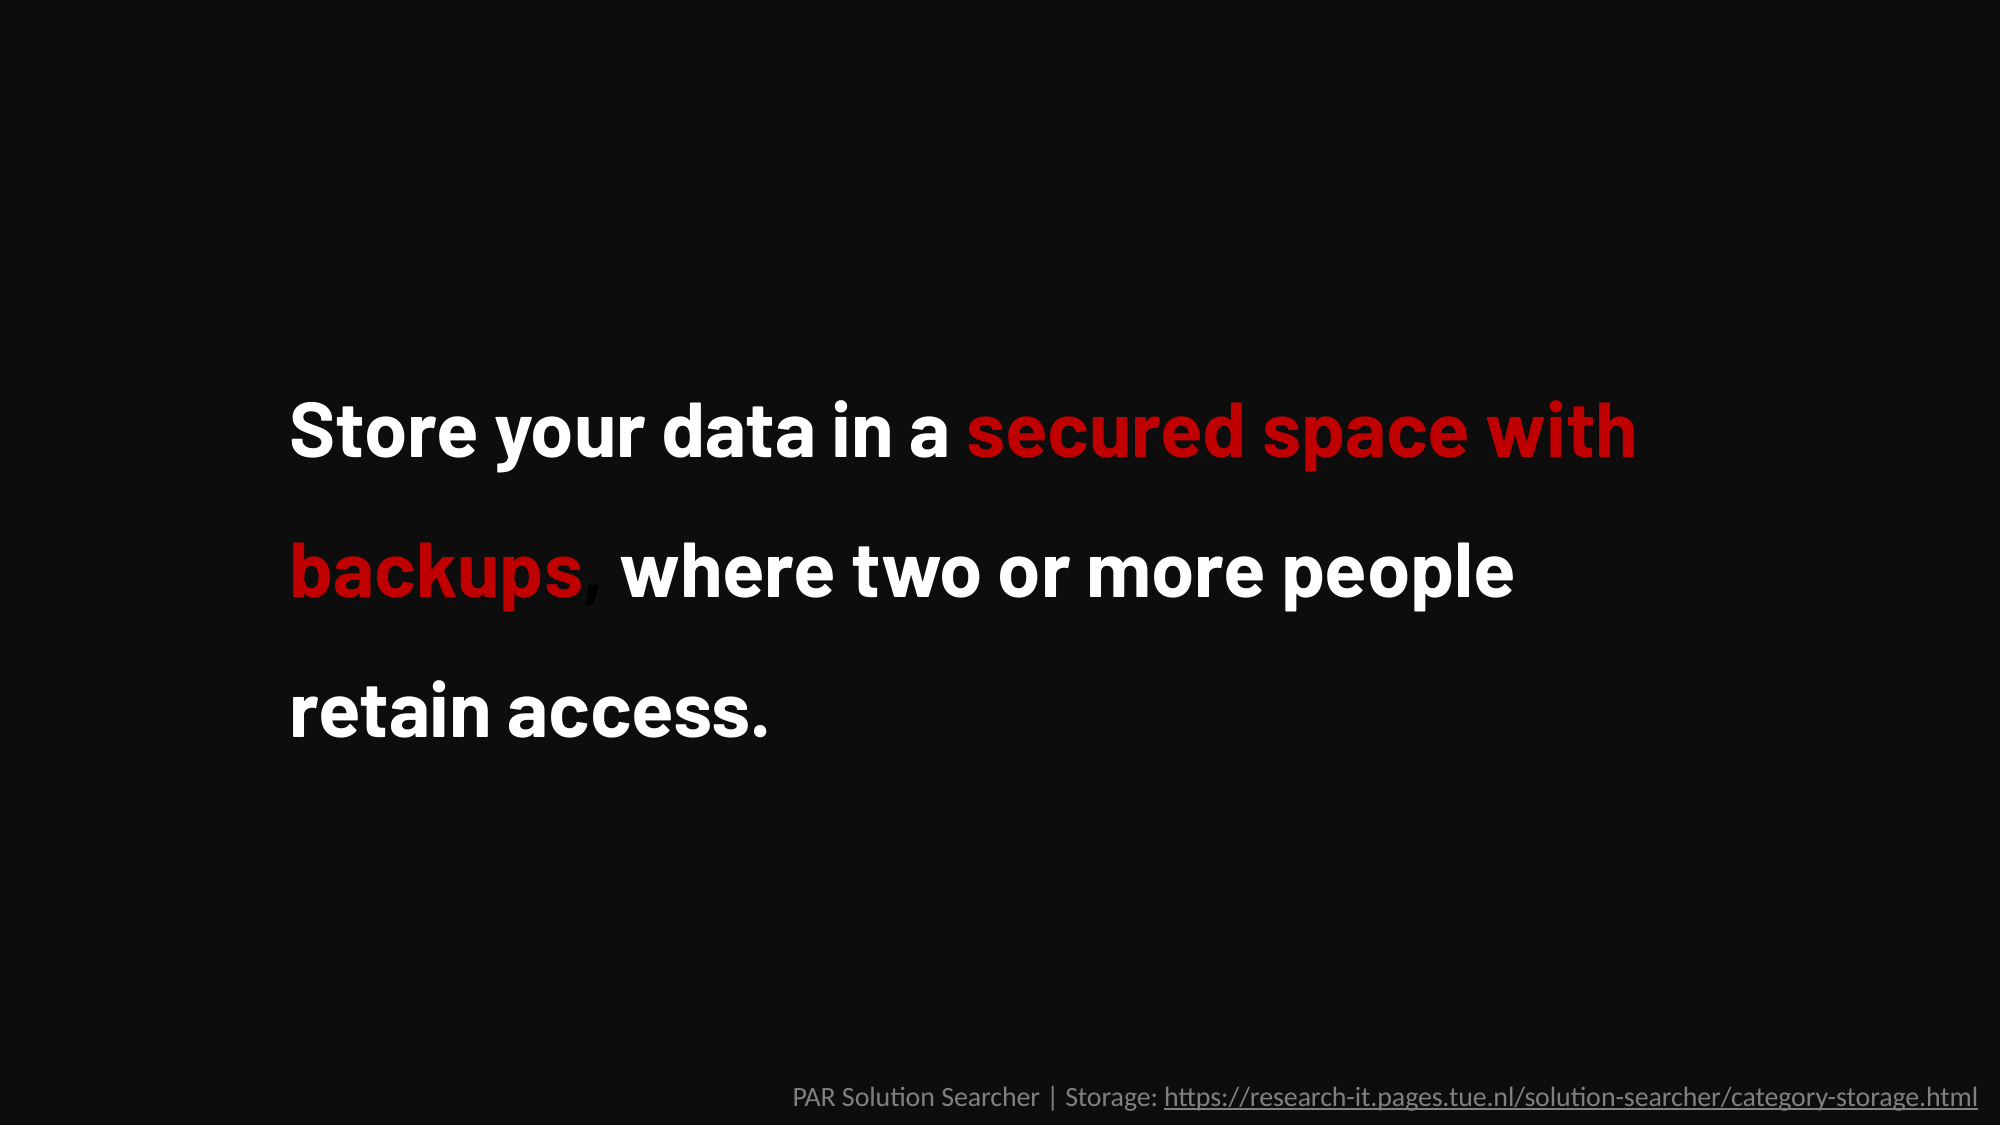

Store your data in a secured space with backups, where two or more people retain access.
PAR Solution Searcher | Storage: https://research-it.pages.tue.nl/solution-searcher/category-storage.html